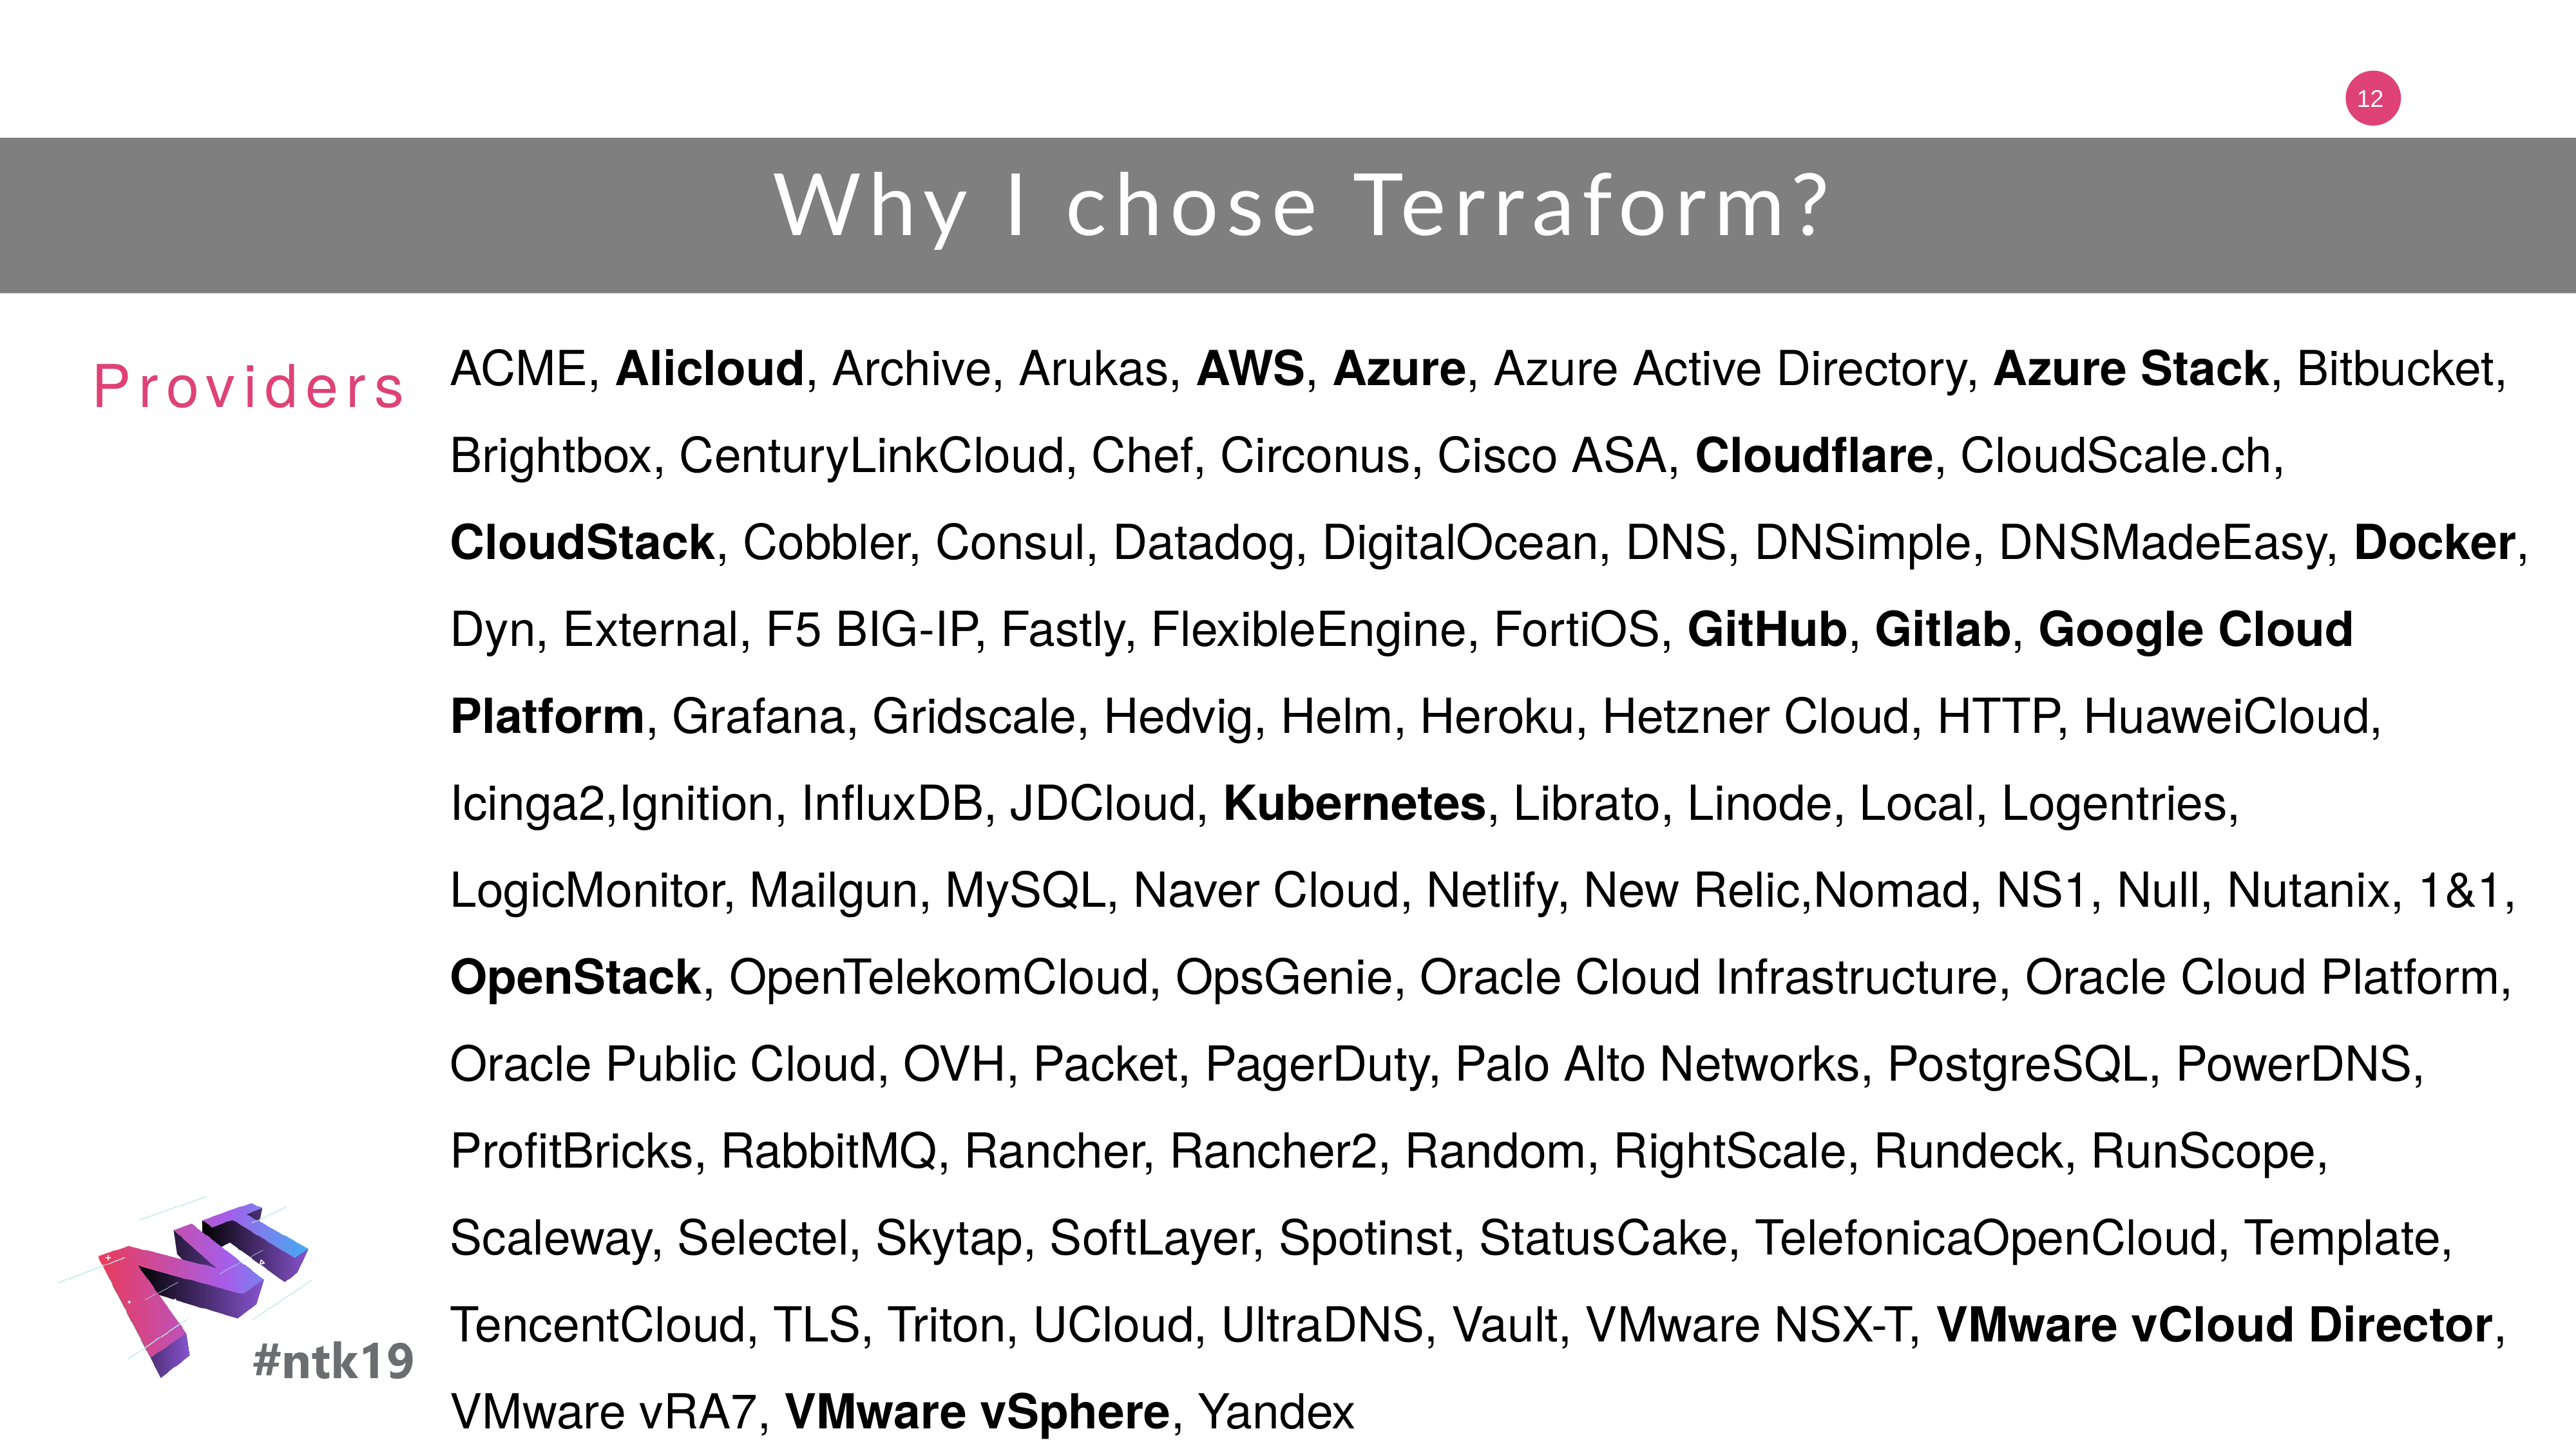

Why I chose Terraform?

ACME, Alicloud, Archive, Arukas, AWS, Azure, Azure Active Directory, Azure Stack, Bitbucket, Brightbox, CenturyLinkCloud, Chef, Circonus, Cisco ASA, Cloudflare, CloudScale.ch, CloudStack, Cobbler, Consul, Datadog, DigitalOcean, DNS, DNSimple, DNSMadeEasy, Docker, Dyn, External, F5 BIG-IP, Fastly, FlexibleEngine, FortiOS, GitHub, Gitlab, Google Cloud Platform, Grafana, Gridscale, Hedvig, Helm, Heroku, Hetzner Cloud, HTTP, HuaweiCloud, Icinga2,Ignition, InfluxDB, JDCloud, Kubernetes, Librato, Linode, Local, Logentries, LogicMonitor, Mailgun, MySQL, Naver Cloud, Netlify, New Relic,Nomad, NS1, Null, Nutanix, 1&1, OpenStack, OpenTelekomCloud, OpsGenie, Oracle Cloud Infrastructure, Oracle Cloud Platform, Oracle Public Cloud, OVH, Packet, PagerDuty, Palo Alto Networks, PostgreSQL, PowerDNS, ProfitBricks, RabbitMQ, Rancher, Rancher2, Random, RightScale, Rundeck, RunScope, Scaleway, Selectel, Skytap, SoftLayer, Spotinst, StatusCake, TelefonicaOpenCloud, Template, TencentCloud, TLS, Triton, UCloud, UltraDNS, Vault, VMware NSX-T, VMware vCloud Director, VMware vRA7, VMware vSphere, Yandex
Providers